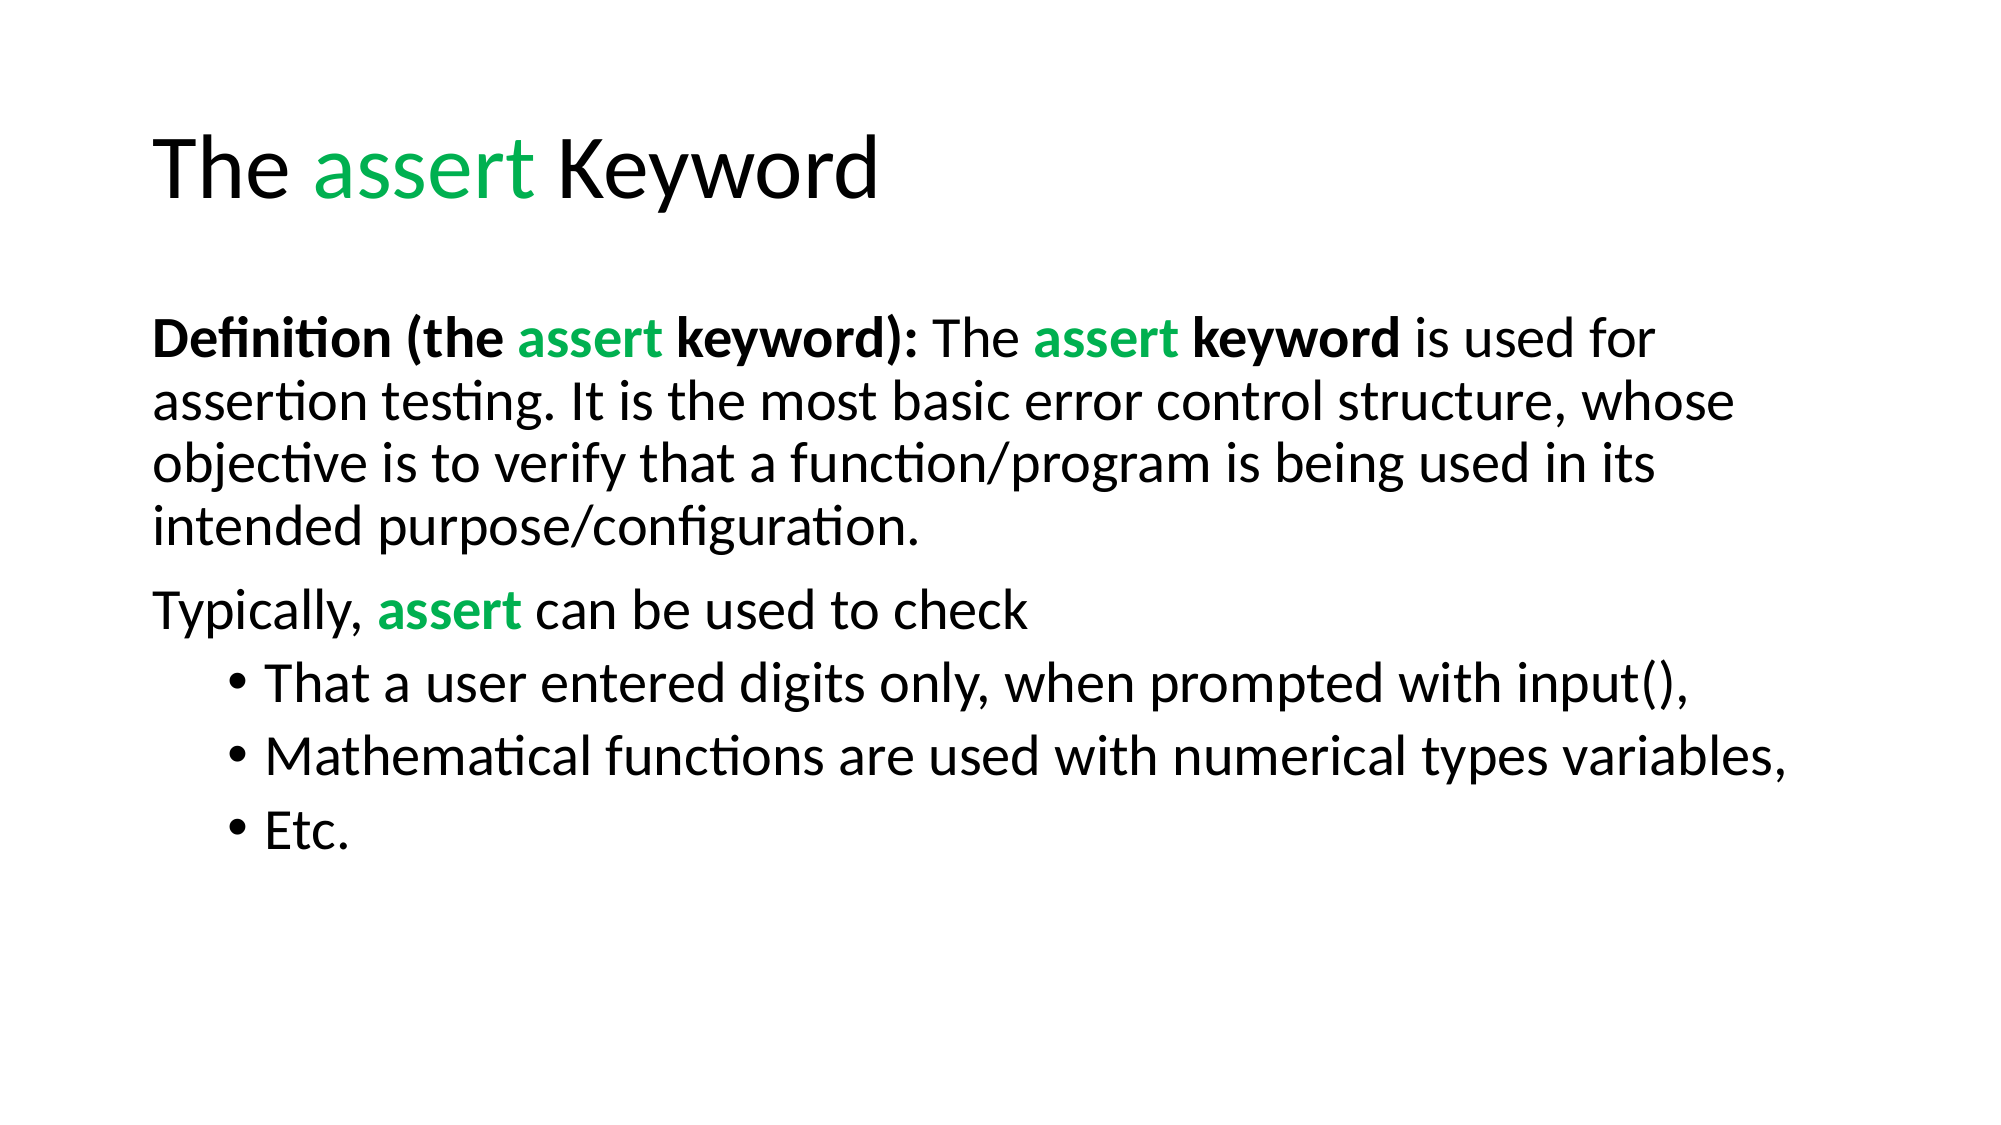

# The assert Keyword
Definition (the assert keyword): The assert keyword is used for assertion testing. It is the most basic error control structure, whose objective is to verify that a function/program is being used in its intended purpose/configuration.
Typically, assert can be used to check
That a user entered digits only, when prompted with input(),
Mathematical functions are used with numerical types variables,
Etc.